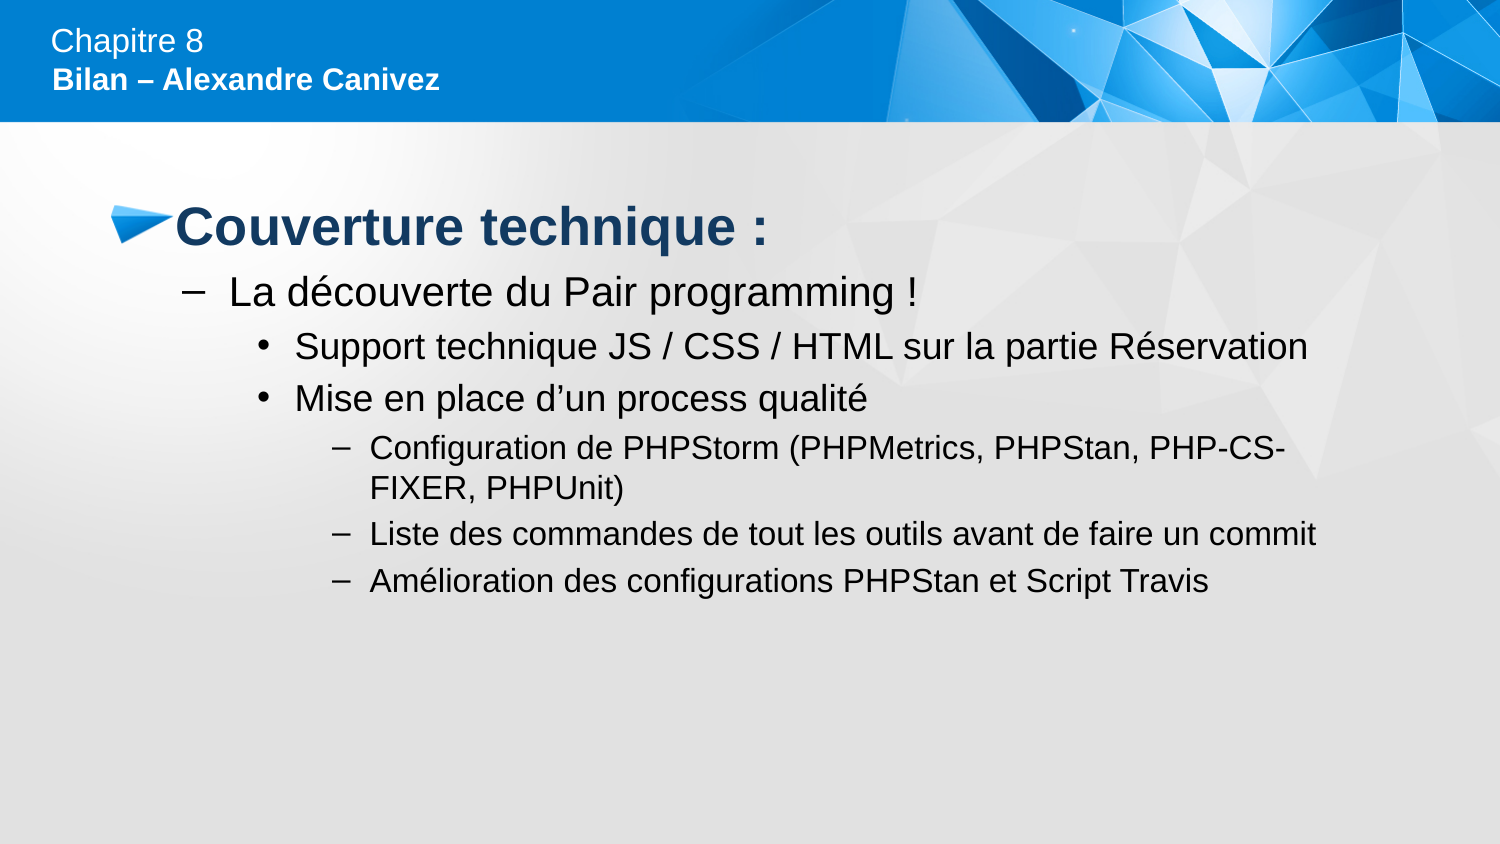

# Chapitre 8
Bilan – Alexandre Canivez
Couverture technique :
La découverte du Pair programming !
Support technique JS / CSS / HTML sur la partie Réservation
Mise en place d’un process qualité
Configuration de PHPStorm (PHPMetrics, PHPStan, PHP-CS-FIXER, PHPUnit)
Liste des commandes de tout les outils avant de faire un commit
Amélioration des configurations PHPStan et Script Travis